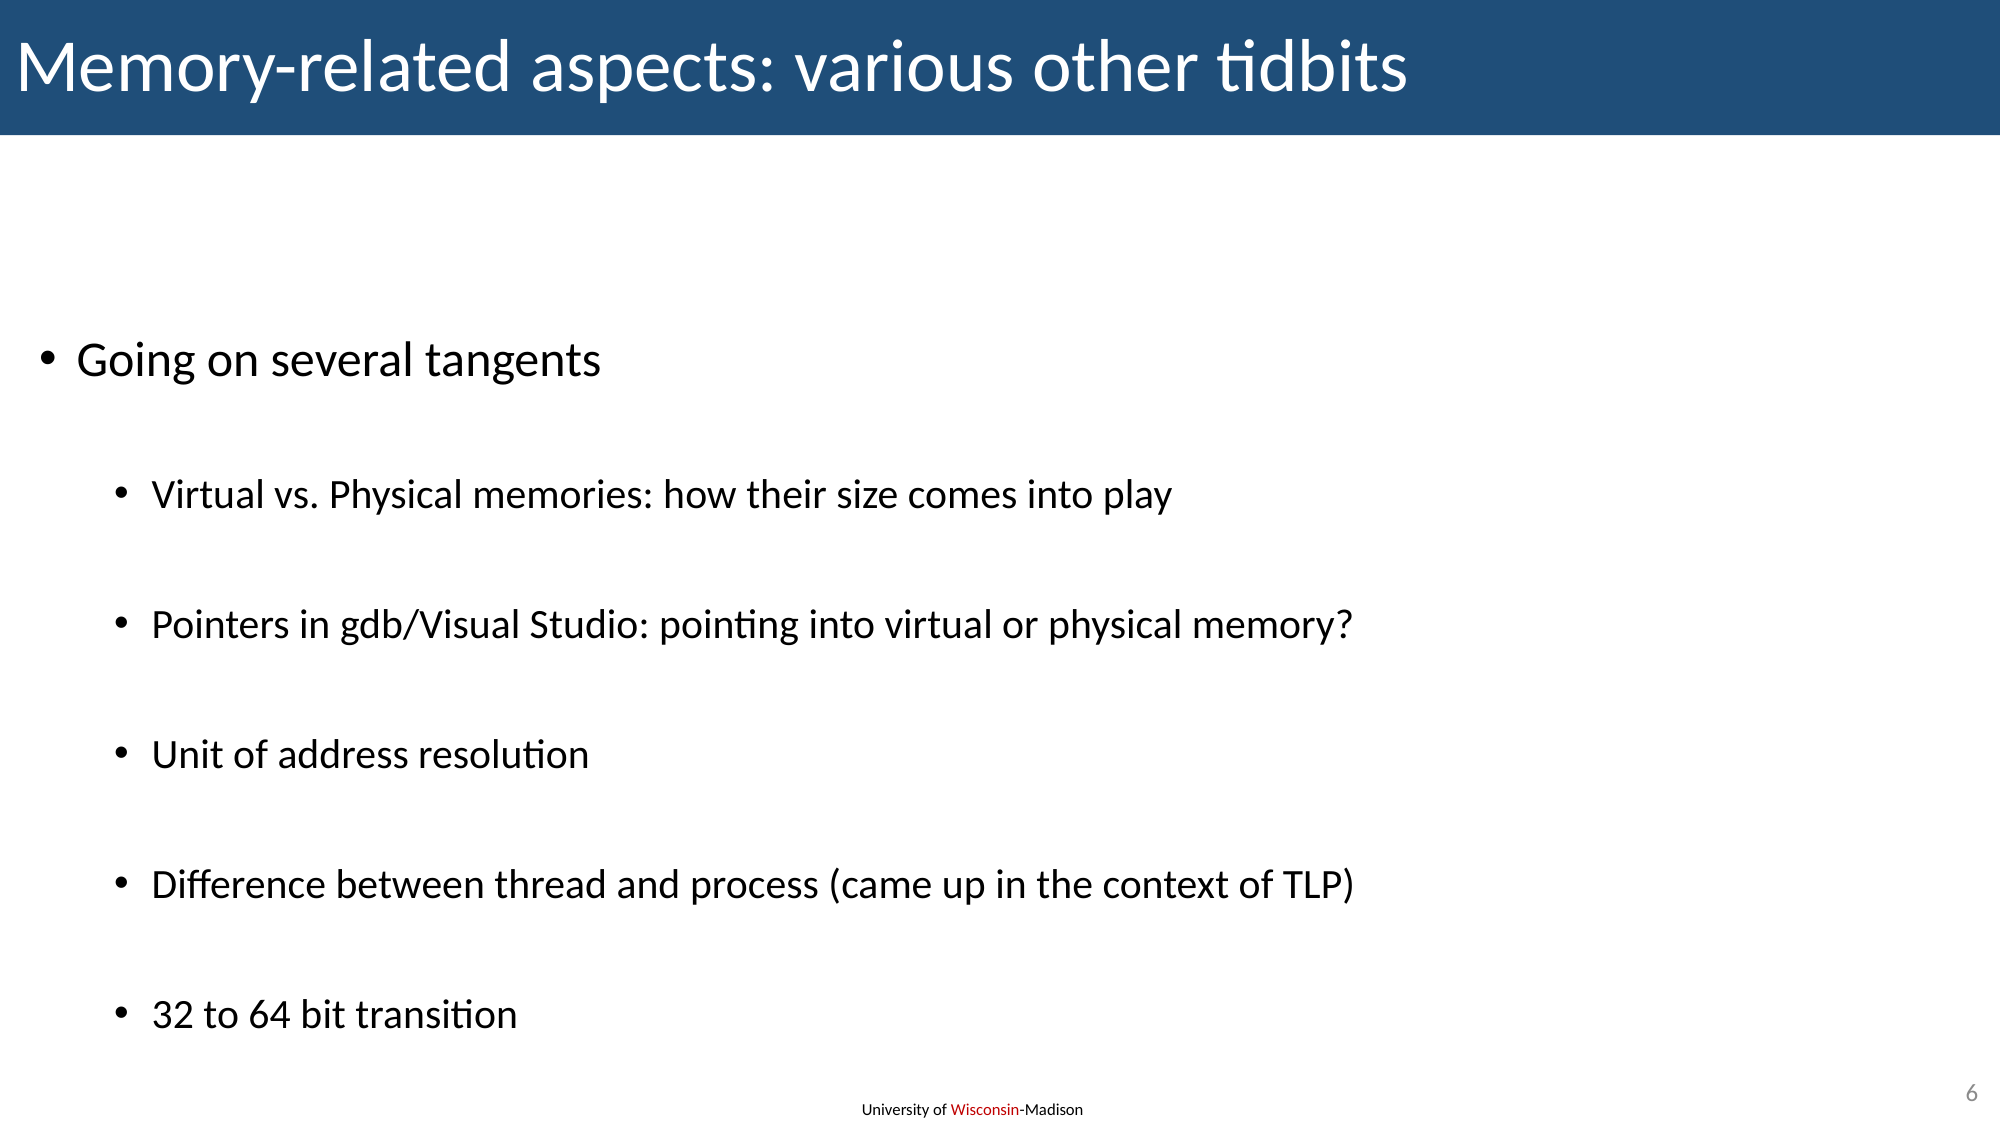

# Memory-related aspects: various other tidbits

Going on several tangents

Virtual vs. Physical memories: how their size comes into play

Pointers in gdb/Visual Studio: pointing into virtual or physical memory?

Unit of address resolution

Difference between thread and process (came up in the context of TLP)

32 to 64 bit transition

Frame size

6